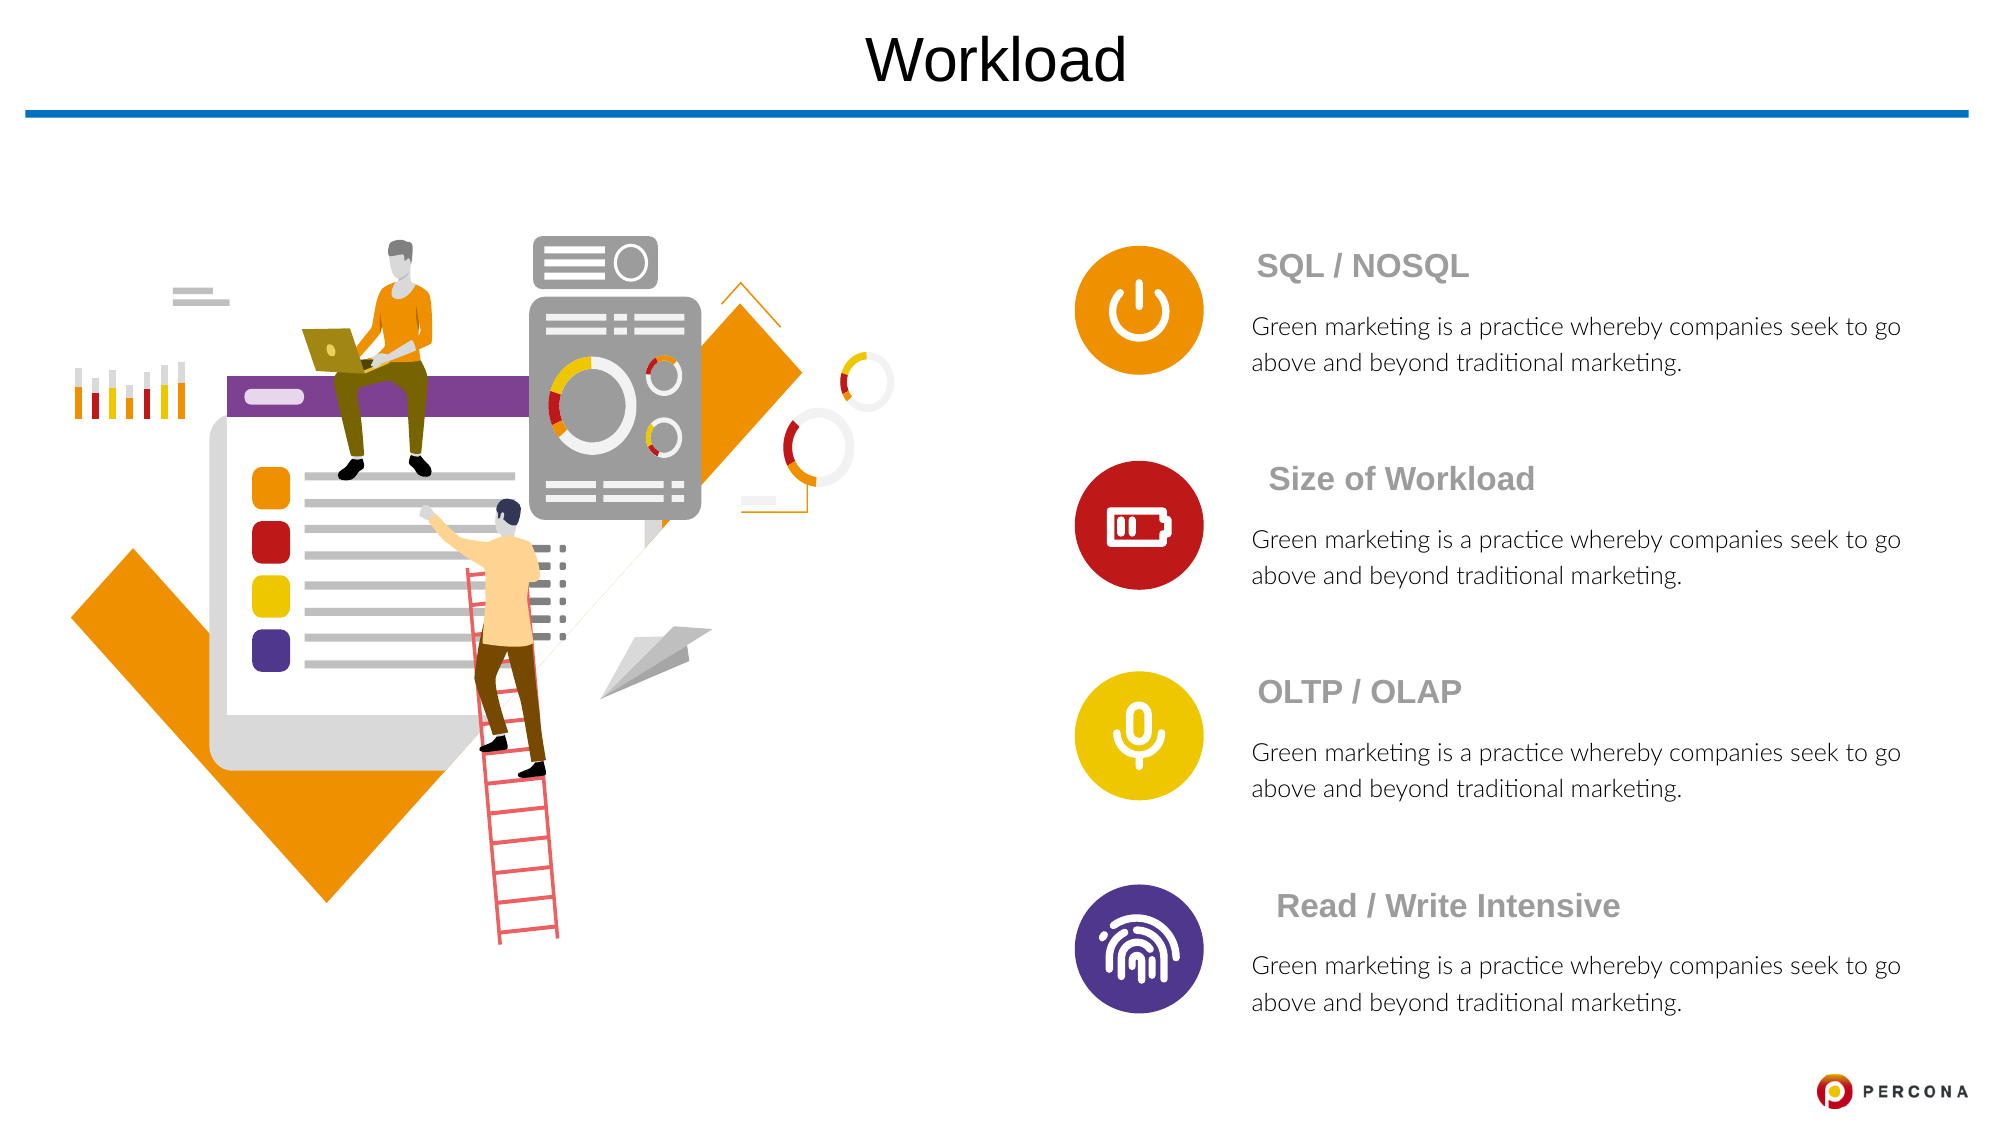

# Workload

SQL / NOSQL

Green marketing is a practice whereby companies seek to go above and beyond traditional marketing.
Size of Workload

Green marketing is a practice whereby companies seek to go above and beyond traditional marketing.
OLTP / OLAP

Green marketing is a practice whereby companies seek to go above and beyond traditional marketing.
Read / Write Intensive

Green marketing is a practice whereby companies seek to go above and beyond traditional marketing.